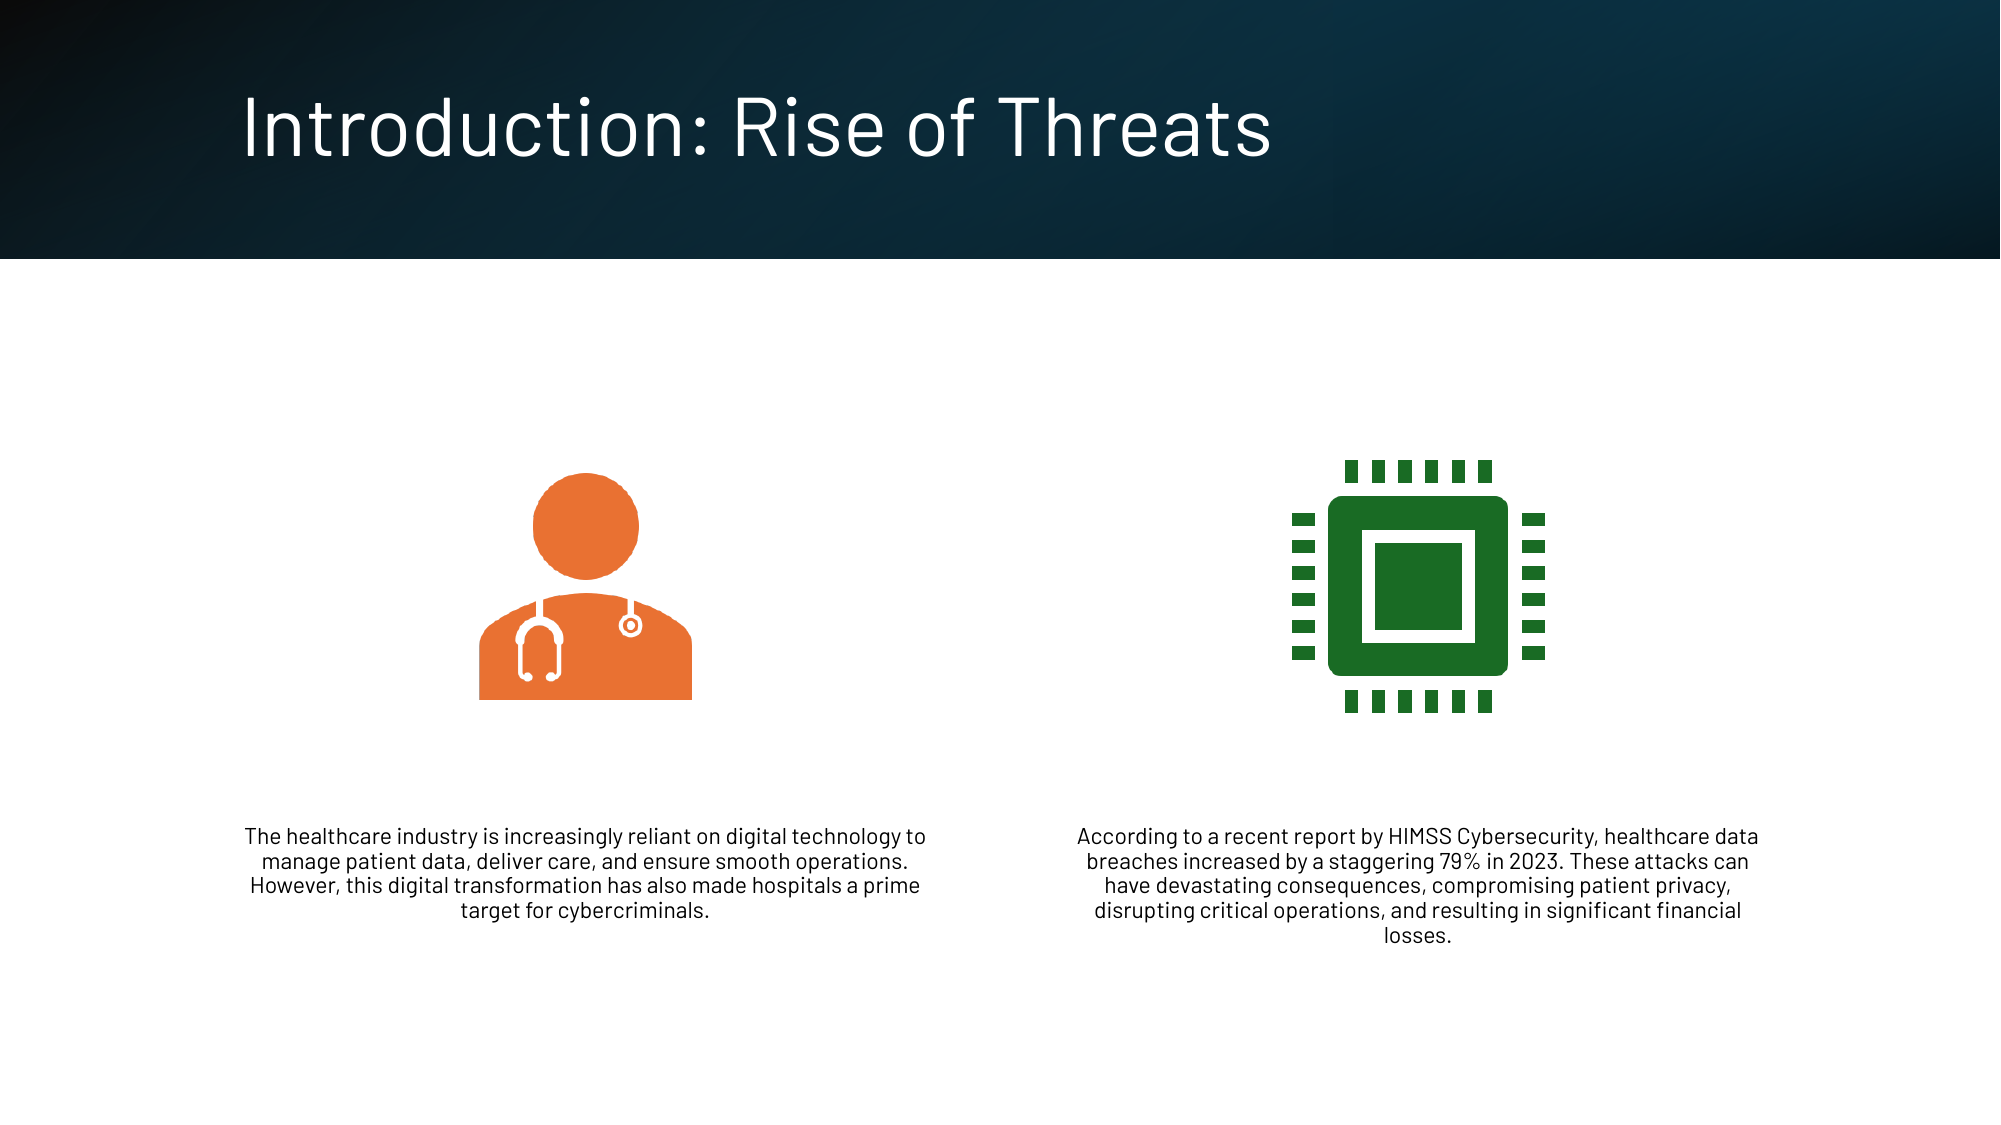

# Introduction: Rise of Threats
The healthcare industry is increasingly reliant on digital technology to manage patient data, deliver care, and ensure smooth operations. However, this digital transformation has also made hospitals a prime target for cybercriminals.
According to a recent report by HIMSS Cybersecurity, healthcare data breaches increased by a staggering 79% in 2023. These attacks can have devastating consequences, compromising patient privacy, disrupting critical operations, and resulting in significant financial losses.